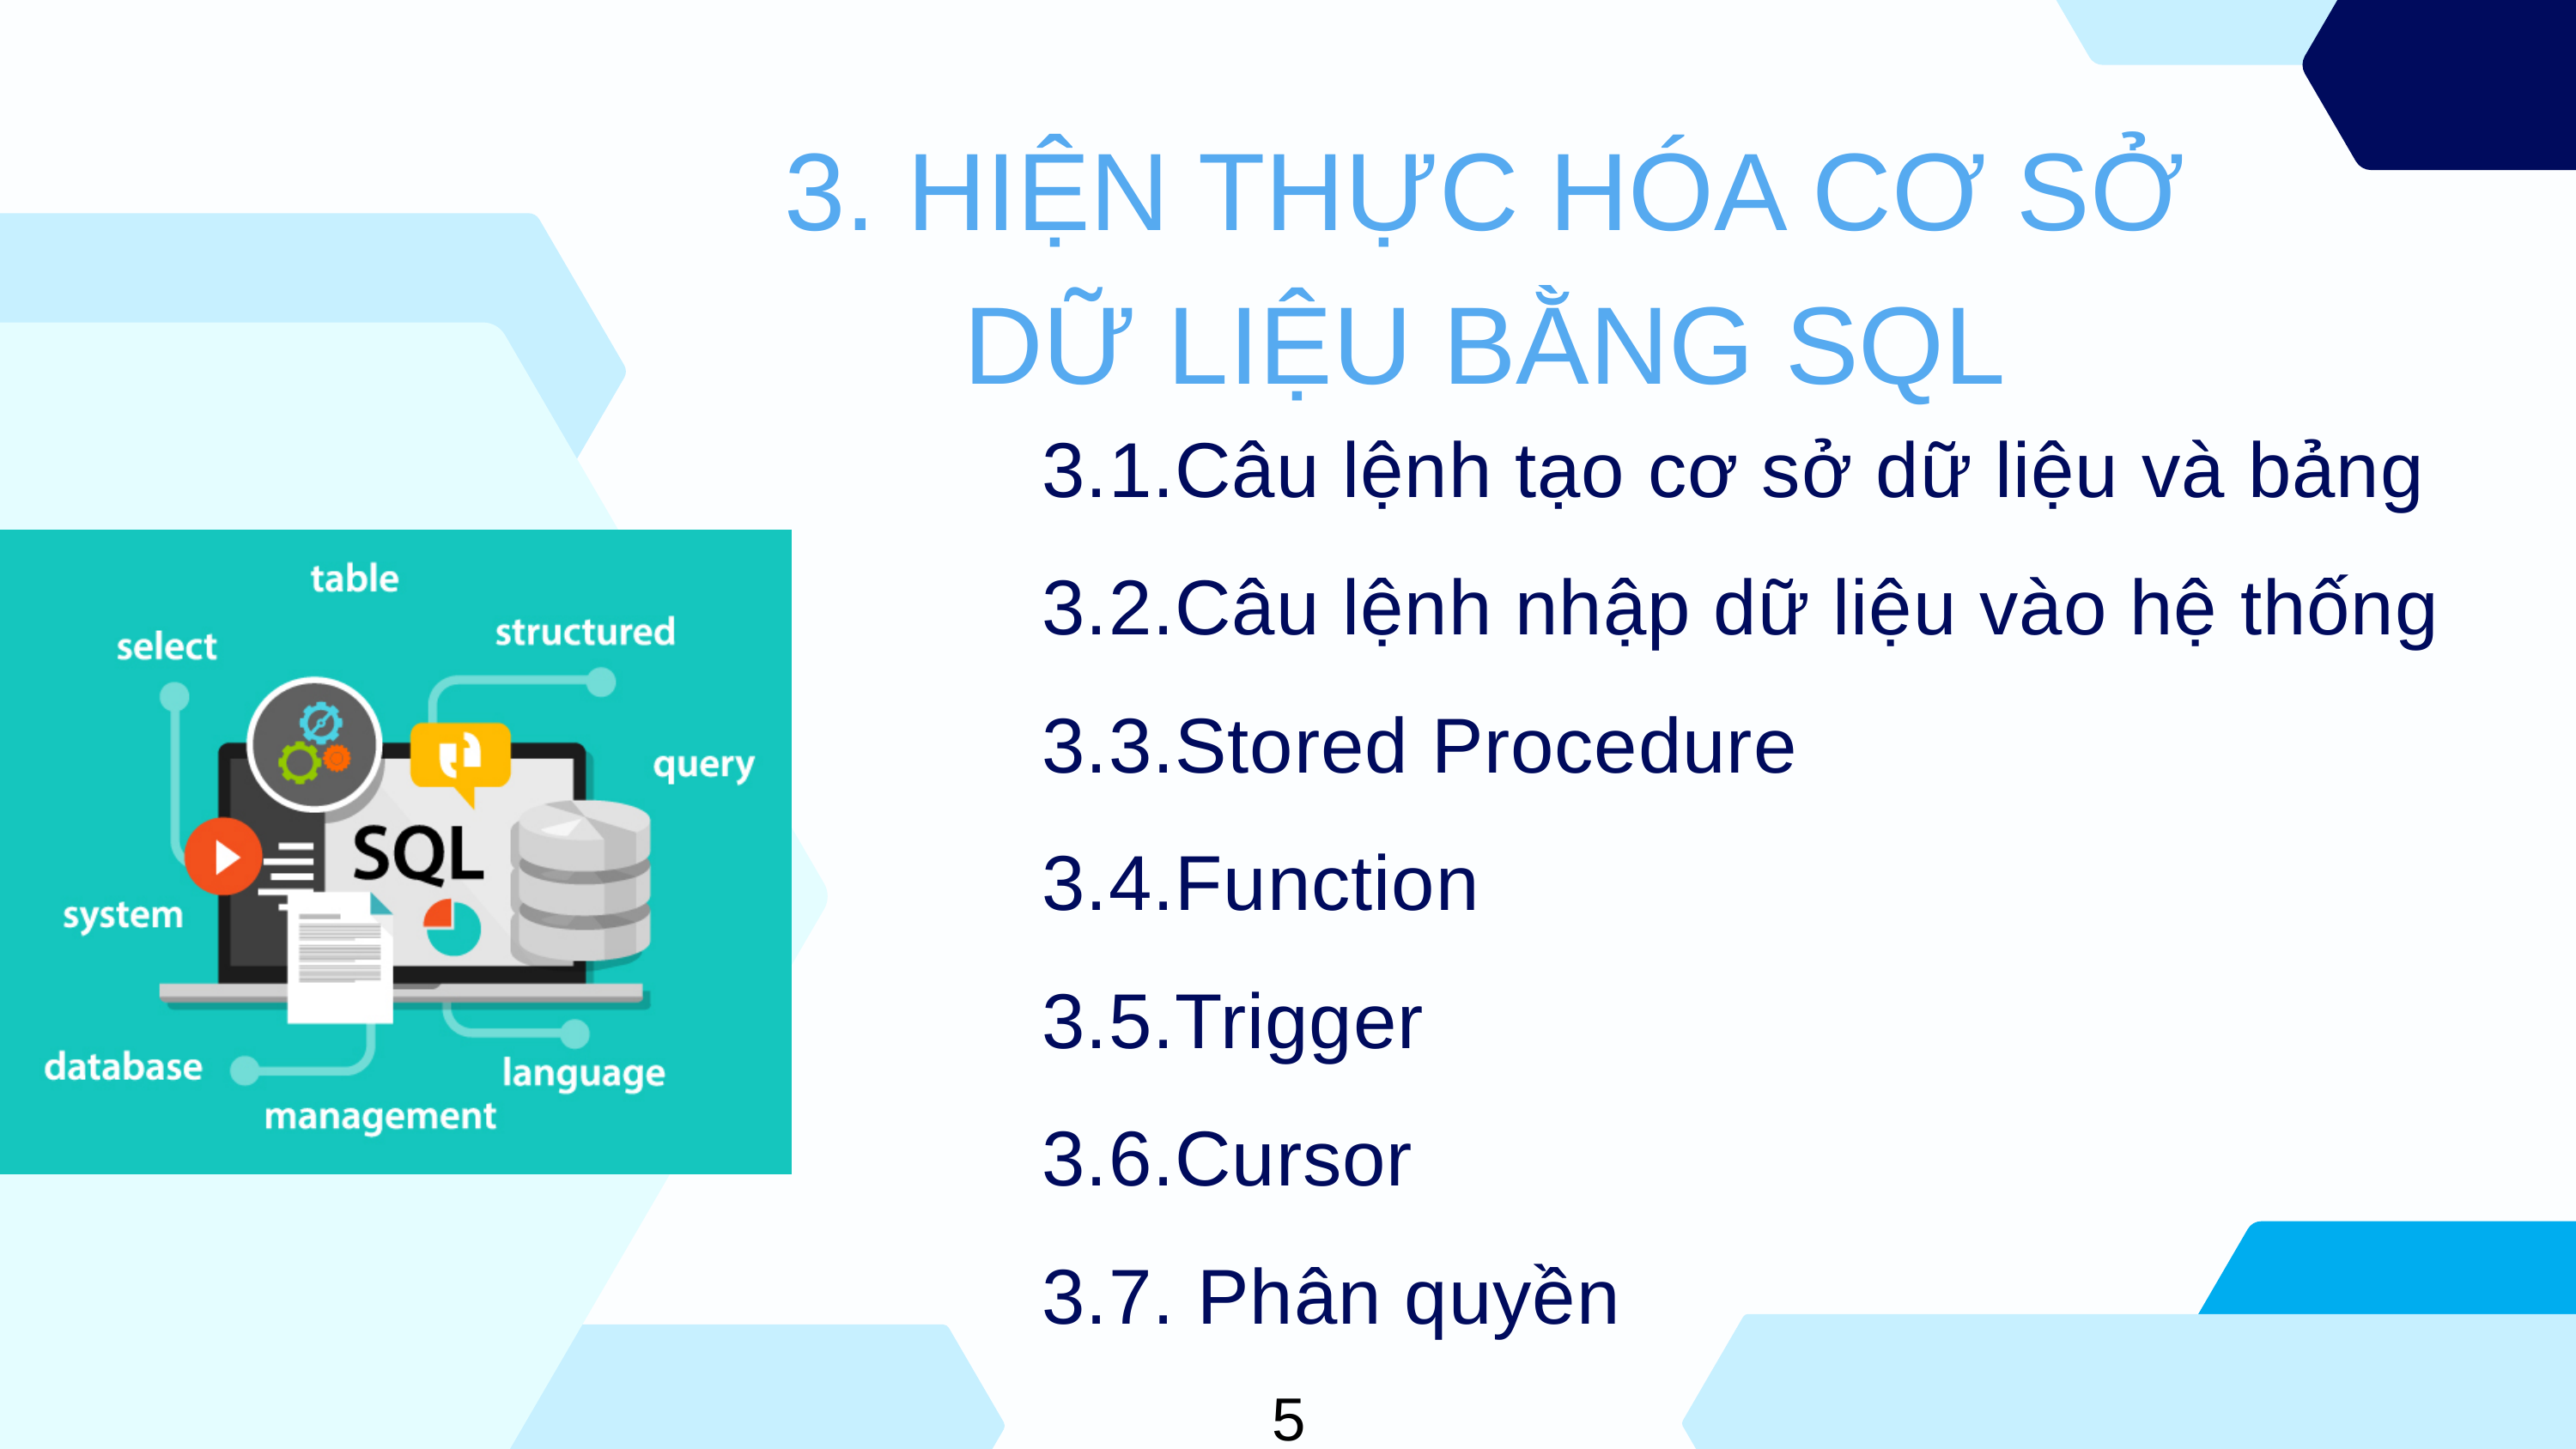

3. HIỆN THỰC HÓA CƠ SỞ DỮ LIỆU BẰNG SQL

3.1.Câu lệnh tạo cơ sở dữ liệu và bảng
3.2.Câu lệnh nhập dữ liệu vào hệ thống
3.3.Stored Procedure
3.4.Function
3.5.Trigger
3.6.Cursor
3.7. Phân quyền
 MỨC KHÁI NIỆM

58